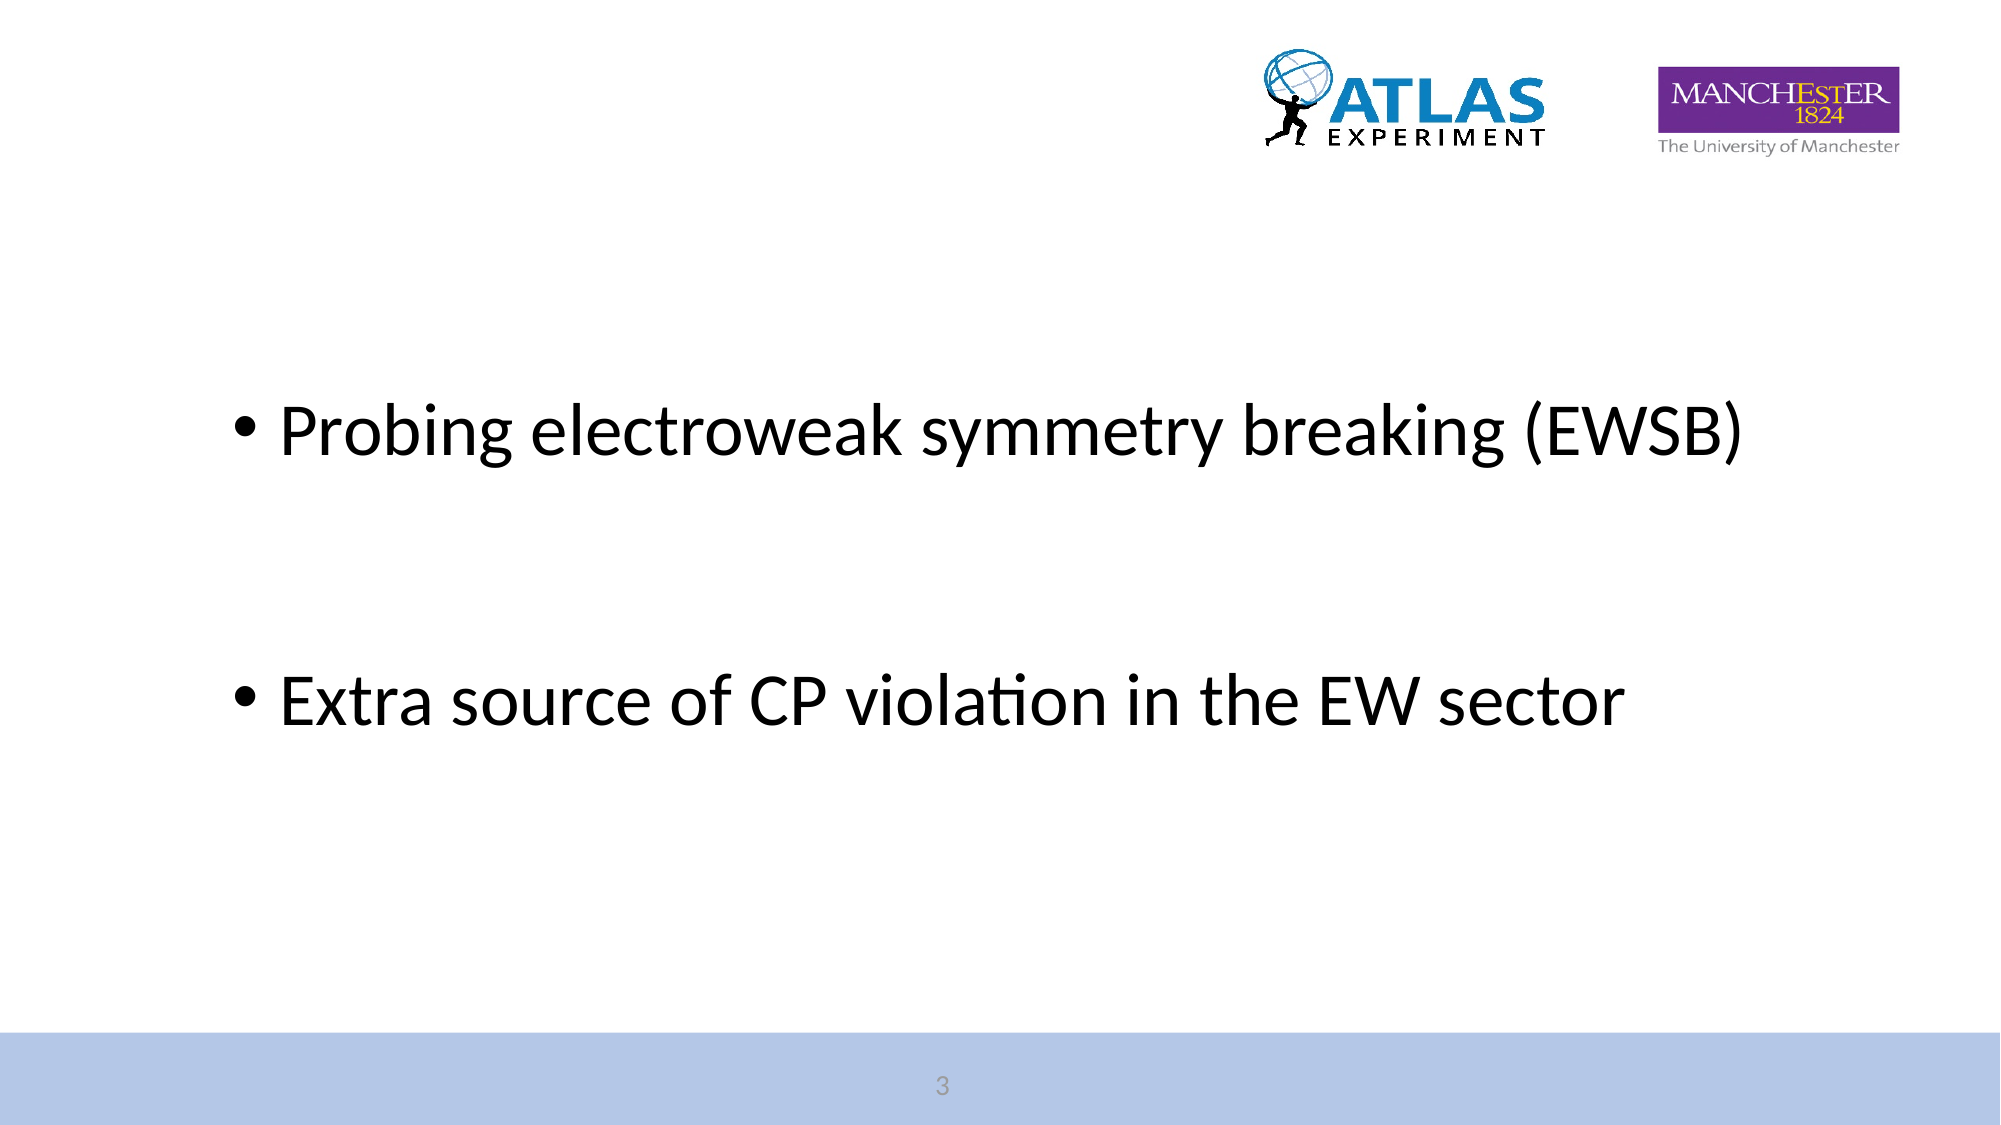

Probing electroweak symmetry breaking (EWSB)

Extra source of CP violation in the EW sector
3